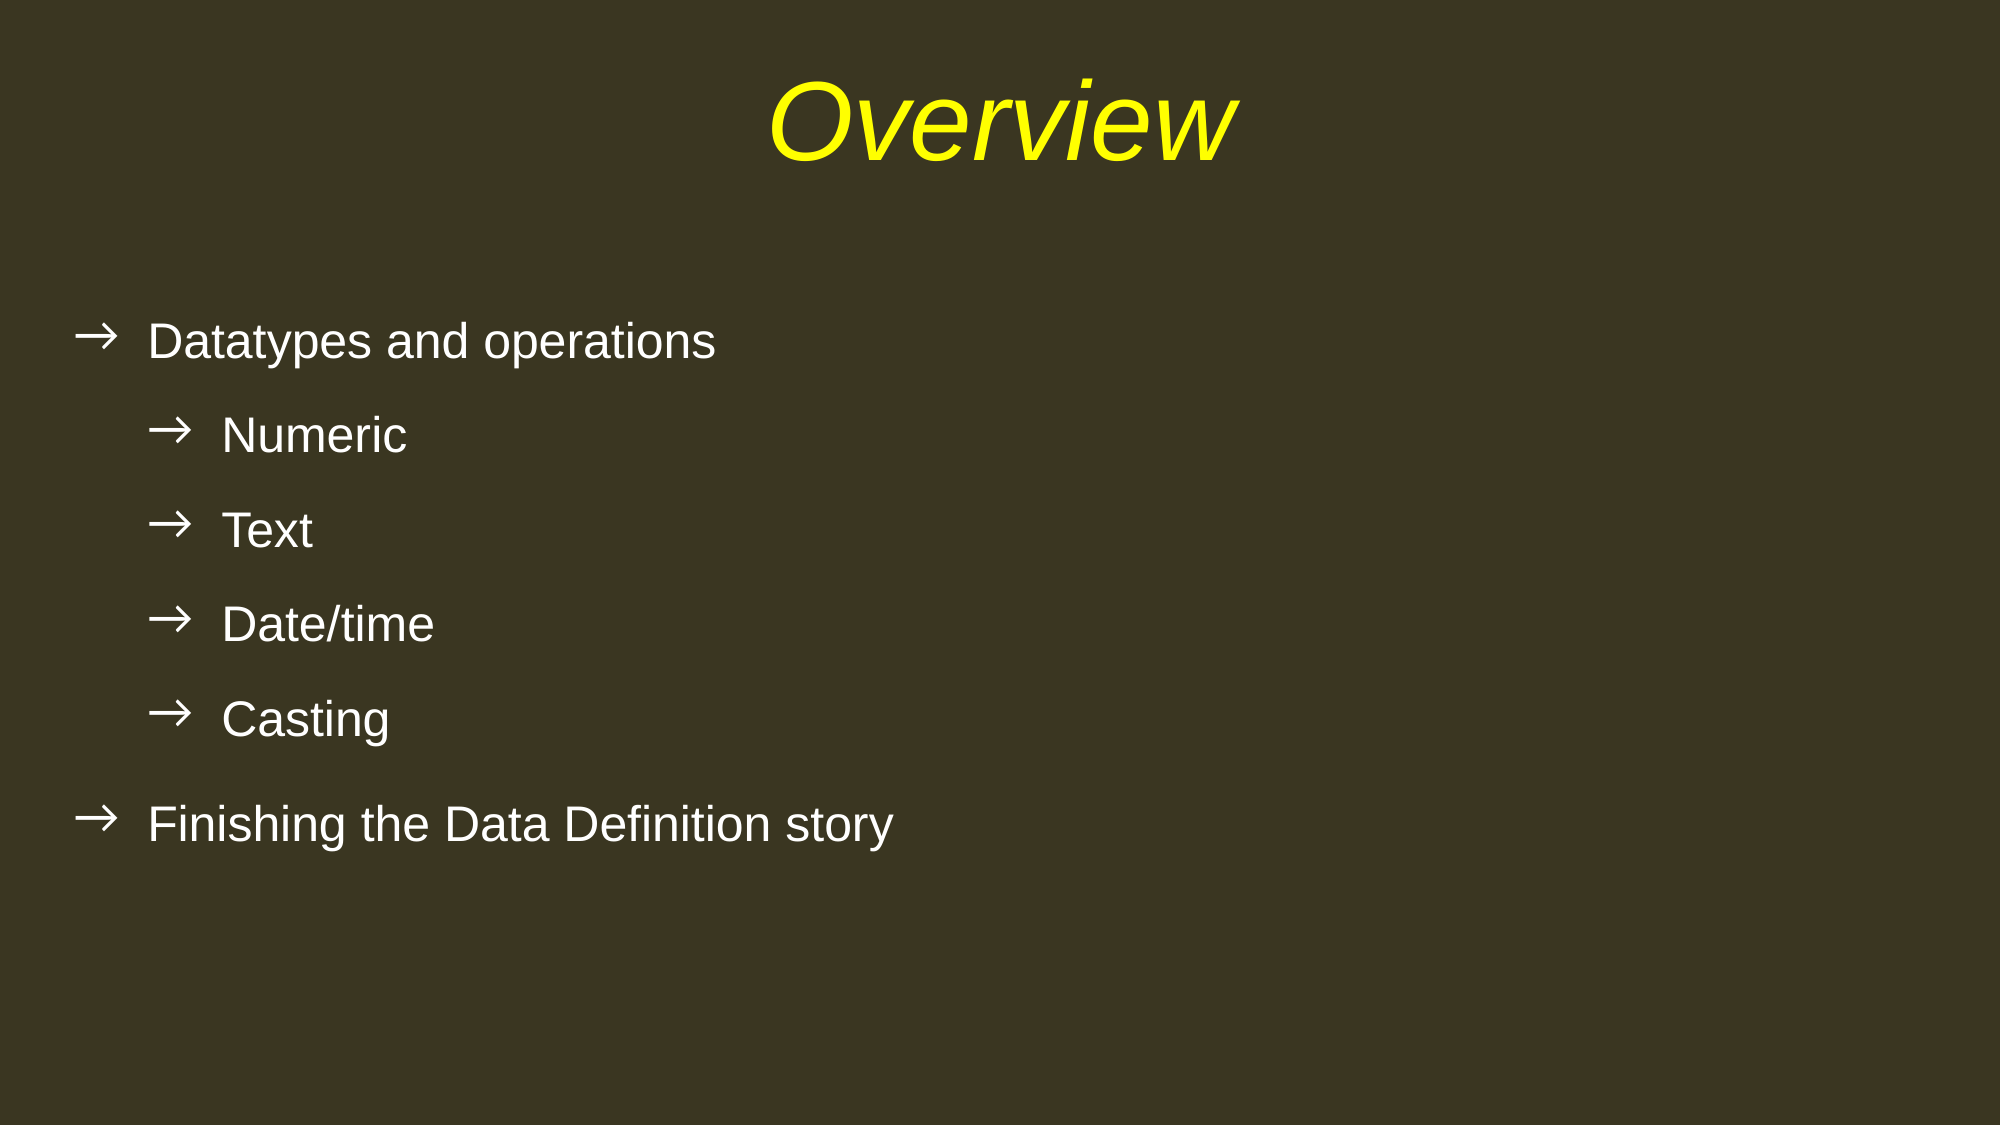

# Overview
Datatypes and operations
Numeric
Text
Date/time
Casting
Finishing the Data Definition story